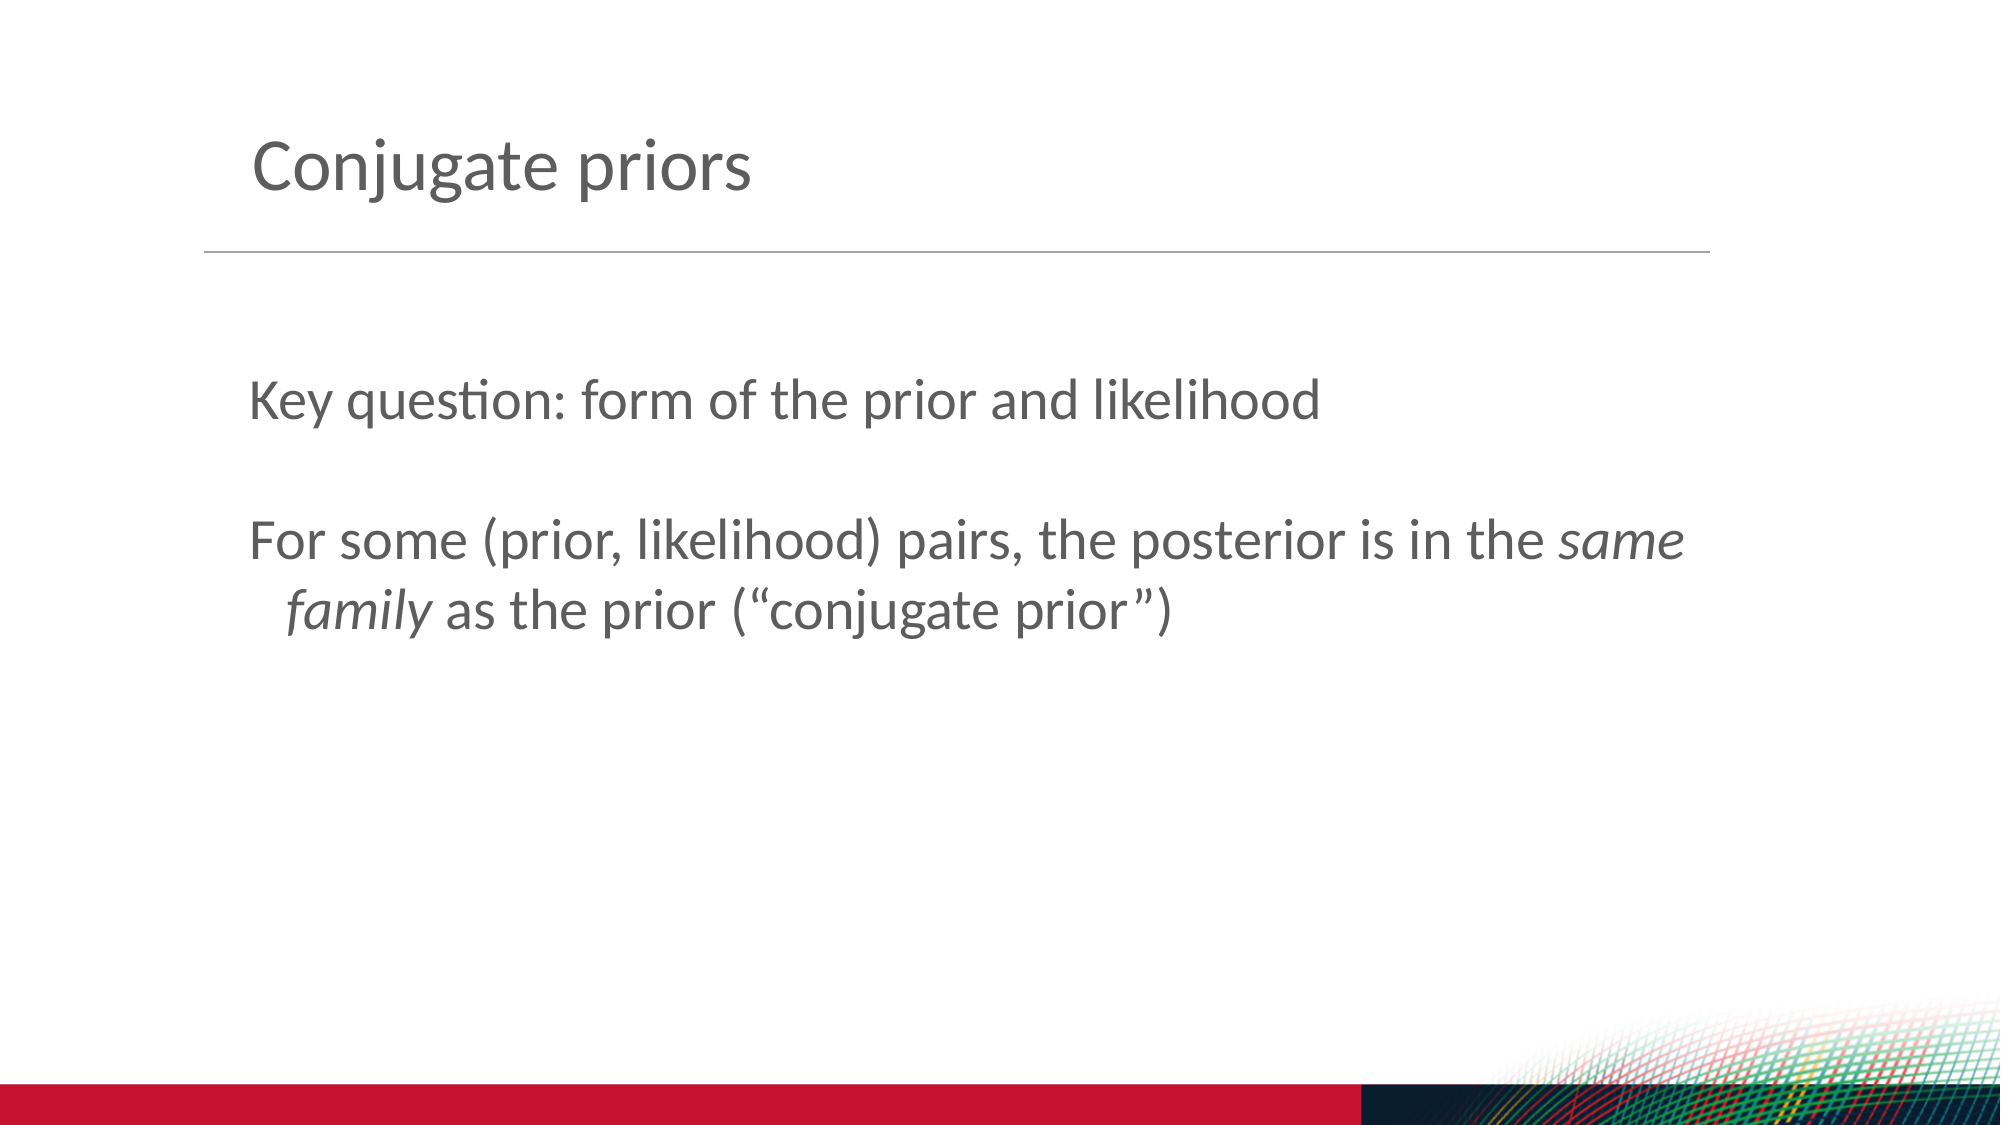

Conjugate priors

Key question: form of the prior and likelihood

For some (prior, likelihood) pairs, the posterior is in the same family as the prior (“conjugate prior”)